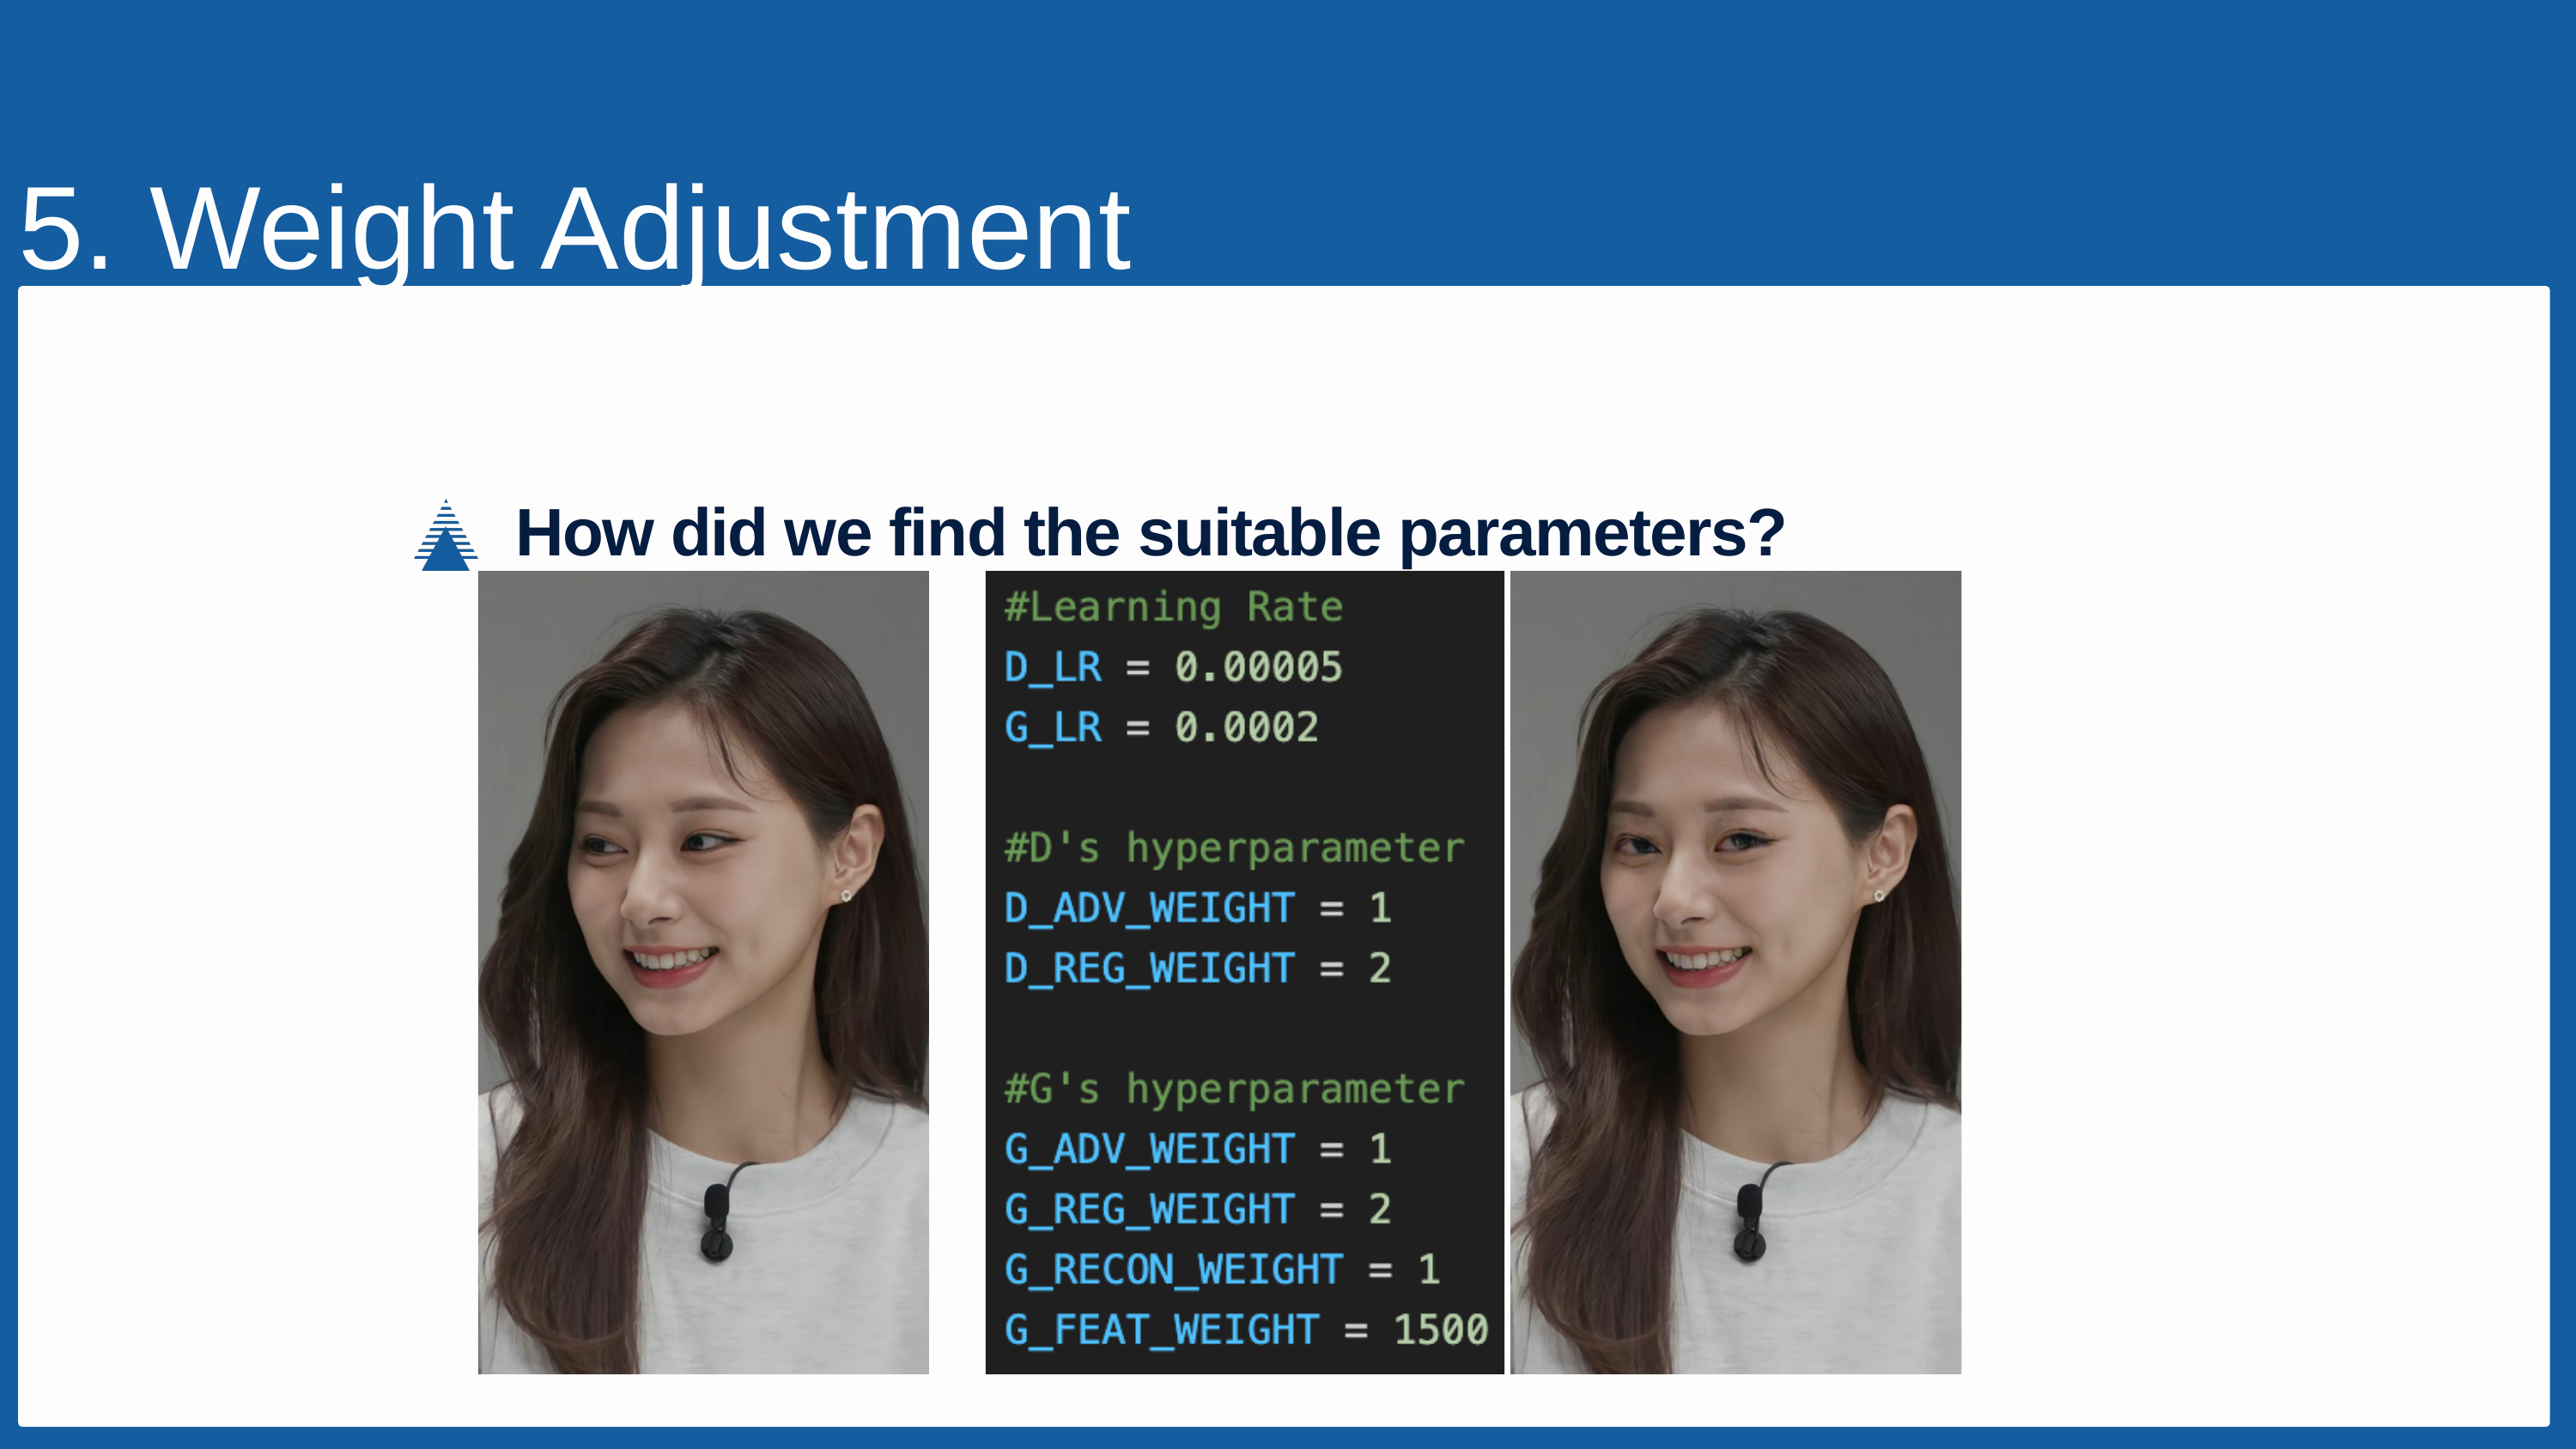

5. Weight Adjustment

How did we find the suitable parameters?